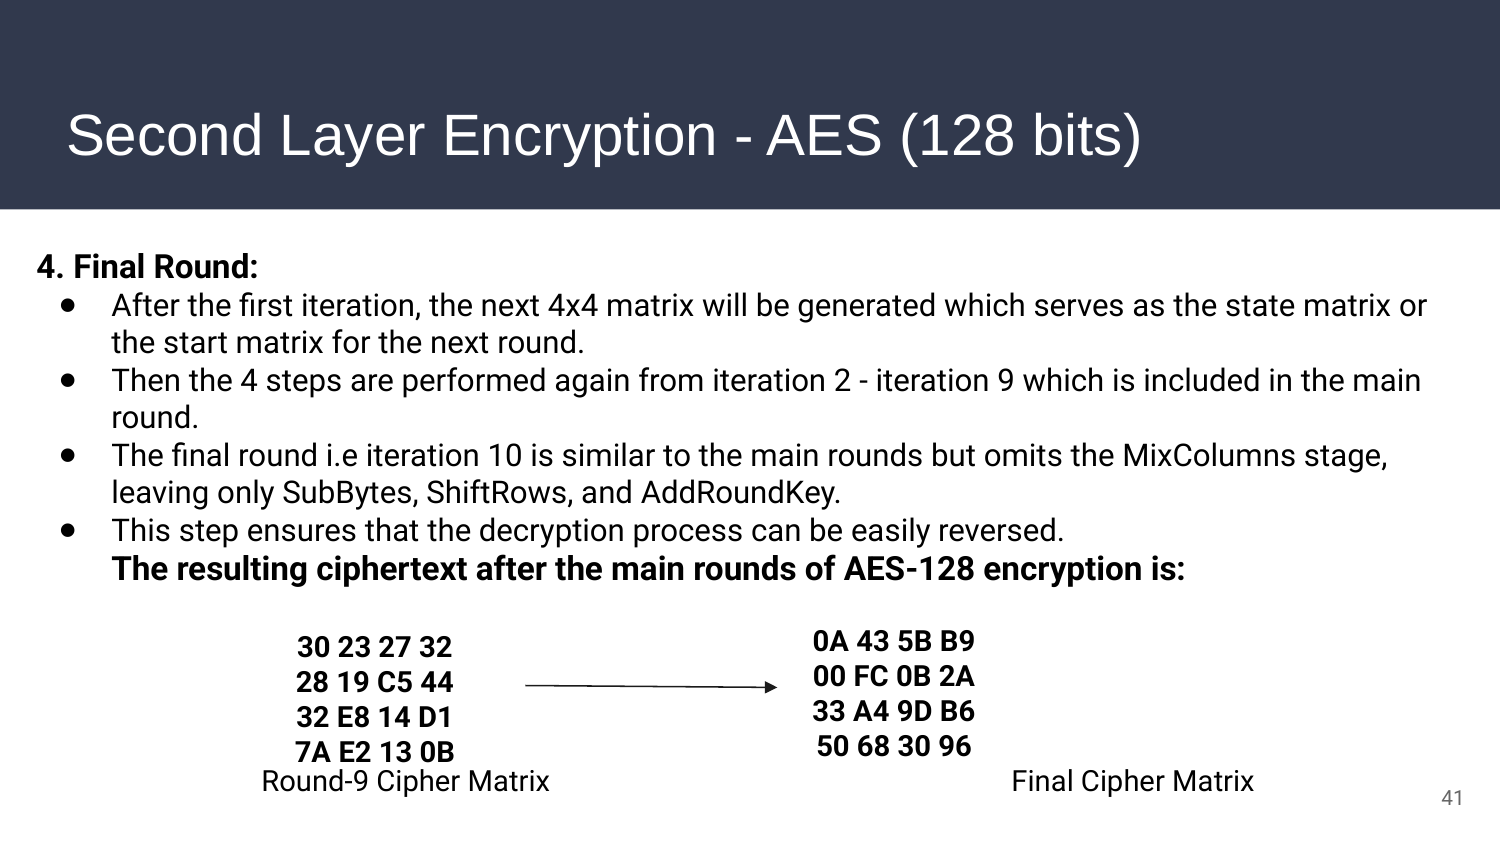

# Second Layer Encryption - AES (128 bits)
4. Final Round:
After the first iteration, the next 4x4 matrix will be generated which serves as the state matrix or the start matrix for the next round.
Then the 4 steps are performed again from iteration 2 - iteration 9 which is included in the main round.
The final round i.e iteration 10 is similar to the main rounds but omits the MixColumns stage, leaving only SubBytes, ShiftRows, and AddRoundKey.
This step ensures that the decryption process can be easily reversed.
The resulting ciphertext after the main rounds of AES-128 encryption is:

0A 43 5B B9
00 FC 0B 2A
33 A4 9D B6
50 68 30 96
Round-9 Cipher Matrix				Final Cipher Matrix

30 23 27 32
28 19 C5 44
32 E8 14 D1
7A E2 13 0B

41